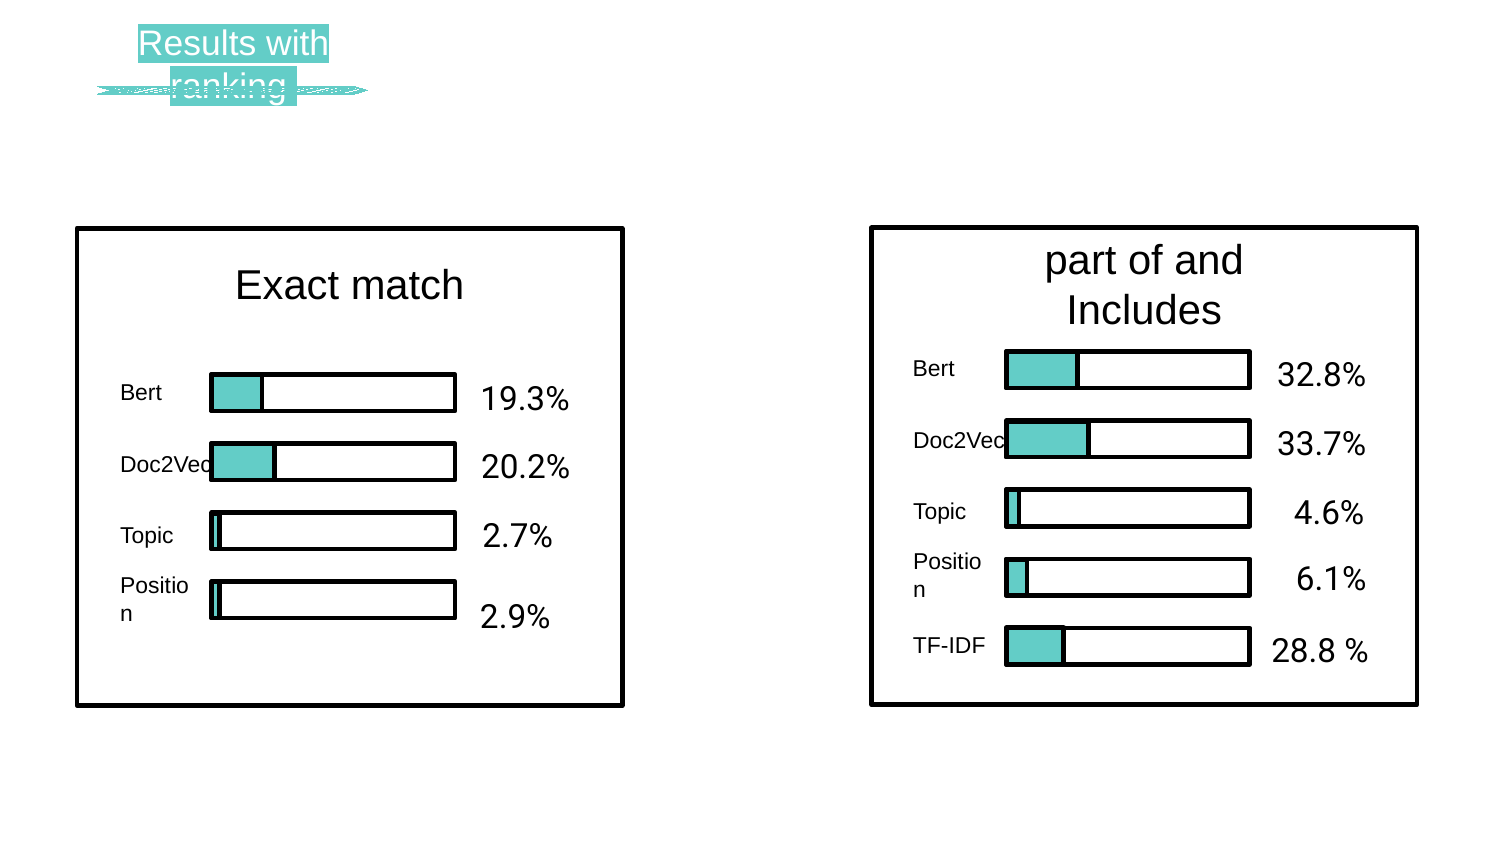

Results with ranking

# Exact match
part of and Includes
32.8%
Bert

19.3%
Bert

33.7%
Doc2Vec

20.2%
Doc2Vec

4.6%
Topic

2.7%
Topic

6.1%
Position

Position
2.9%%

28.8 %
TF-IDF